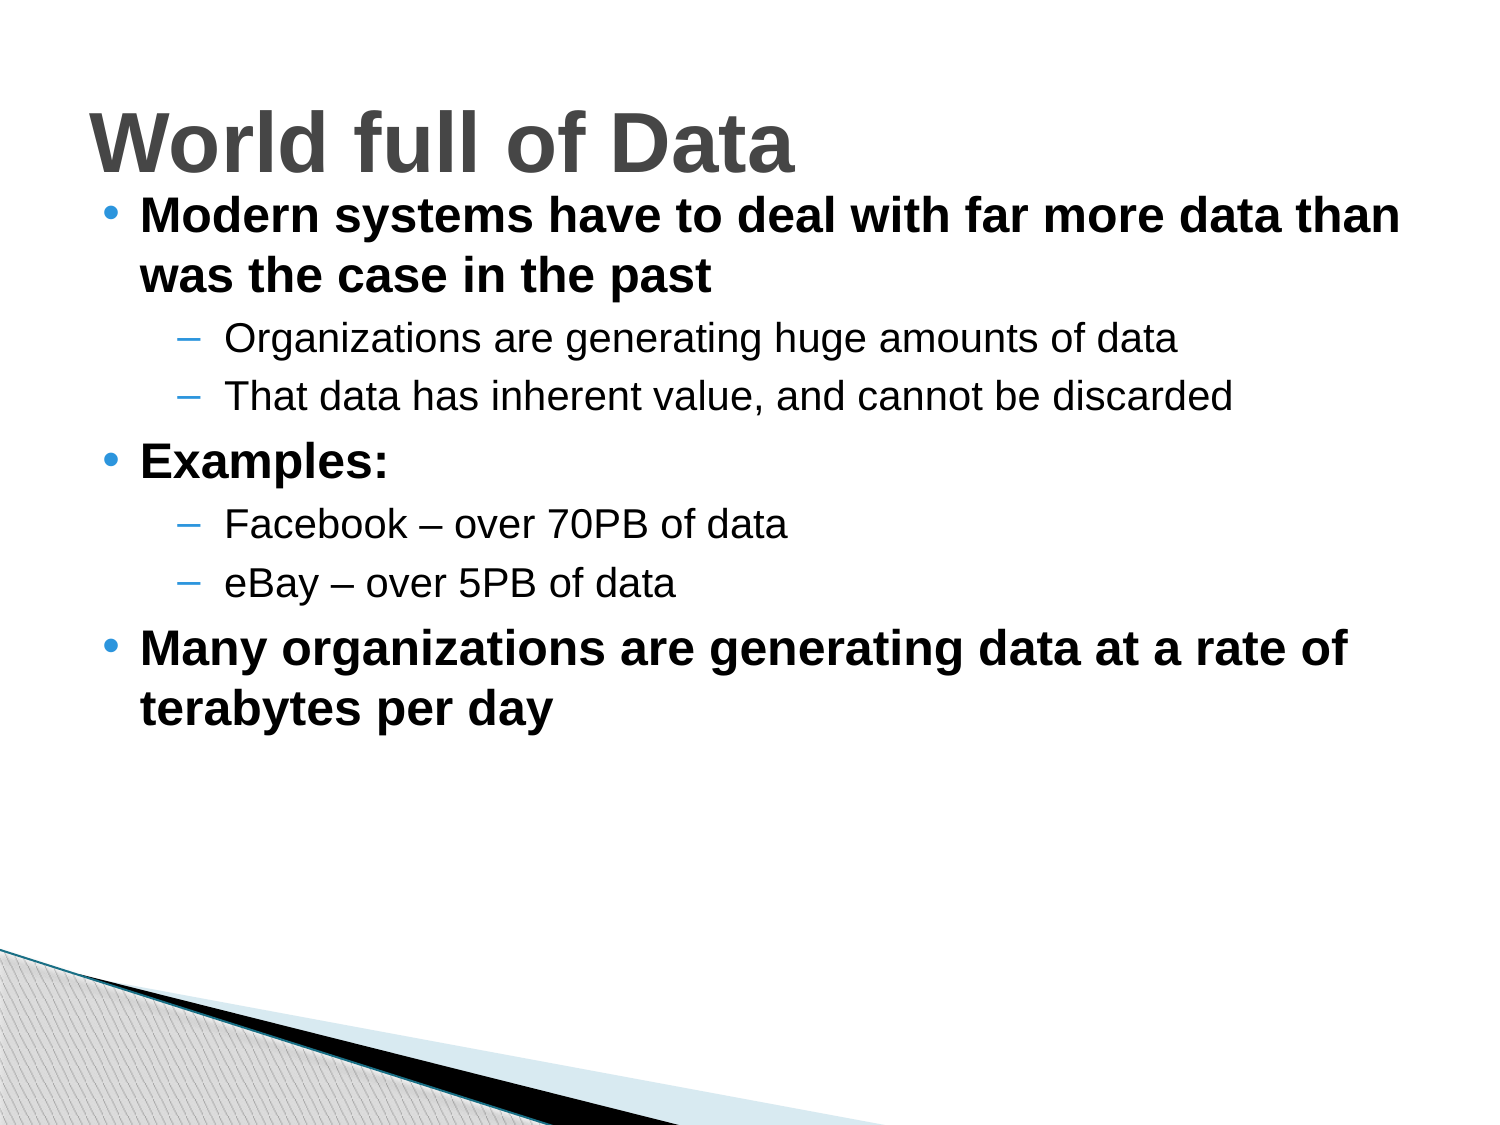

# World full of Data
Modern systems have to deal with far more data than was the case in the past
Organizations are generating huge amounts of data
That data has inherent value, and cannot be discarded
Examples:
Facebook – over 70PB of data
eBay – over 5PB of data
Many organizations are generating data at a rate of terabytes per day